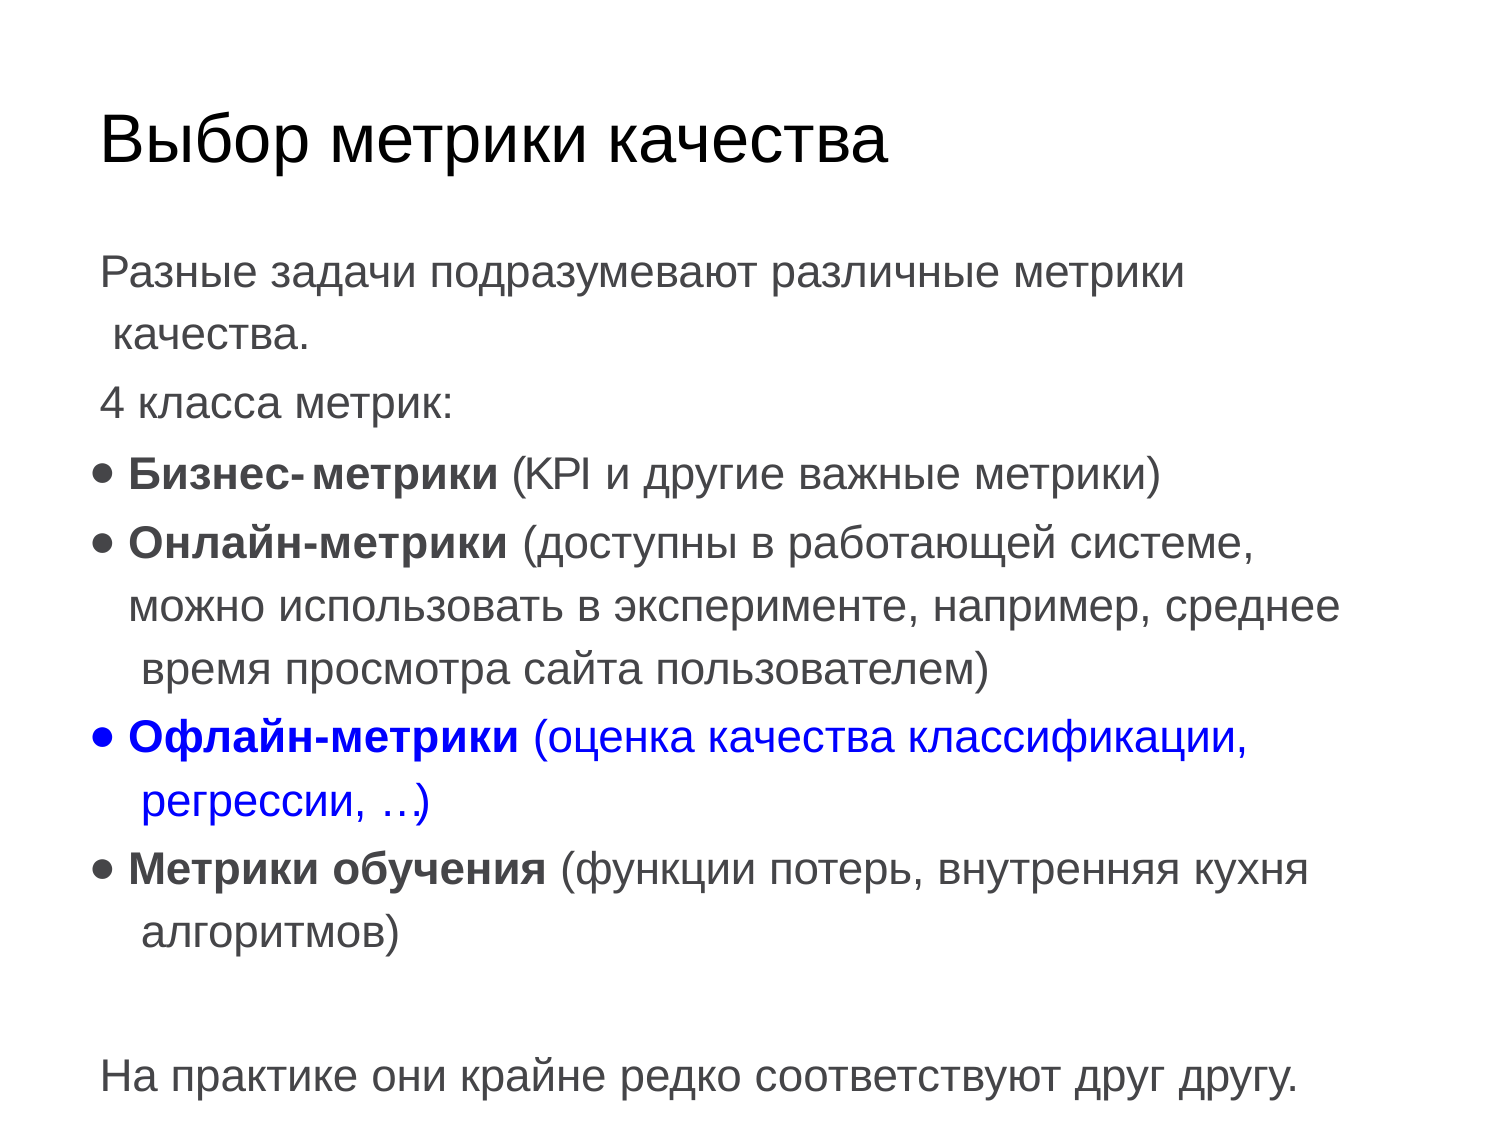

# Выбор метрики качества
Разные задачи подразумевают различные метрики  качества.
4 класса метрик:
Бизнес-метрики (KPI и другие важные метрики)
Онлайн-метрики (доступны в работающей системе,  можно использовать в эксперименте, например, среднее  время просмотра сайта пользователем)
Офлайн-метрики (оценка качества классификации,  регрессии, …)
Метрики обучения (функции потерь, внутренняя кухня  алгоритмов)

На практике они крайне редко соответствуют друг другу.